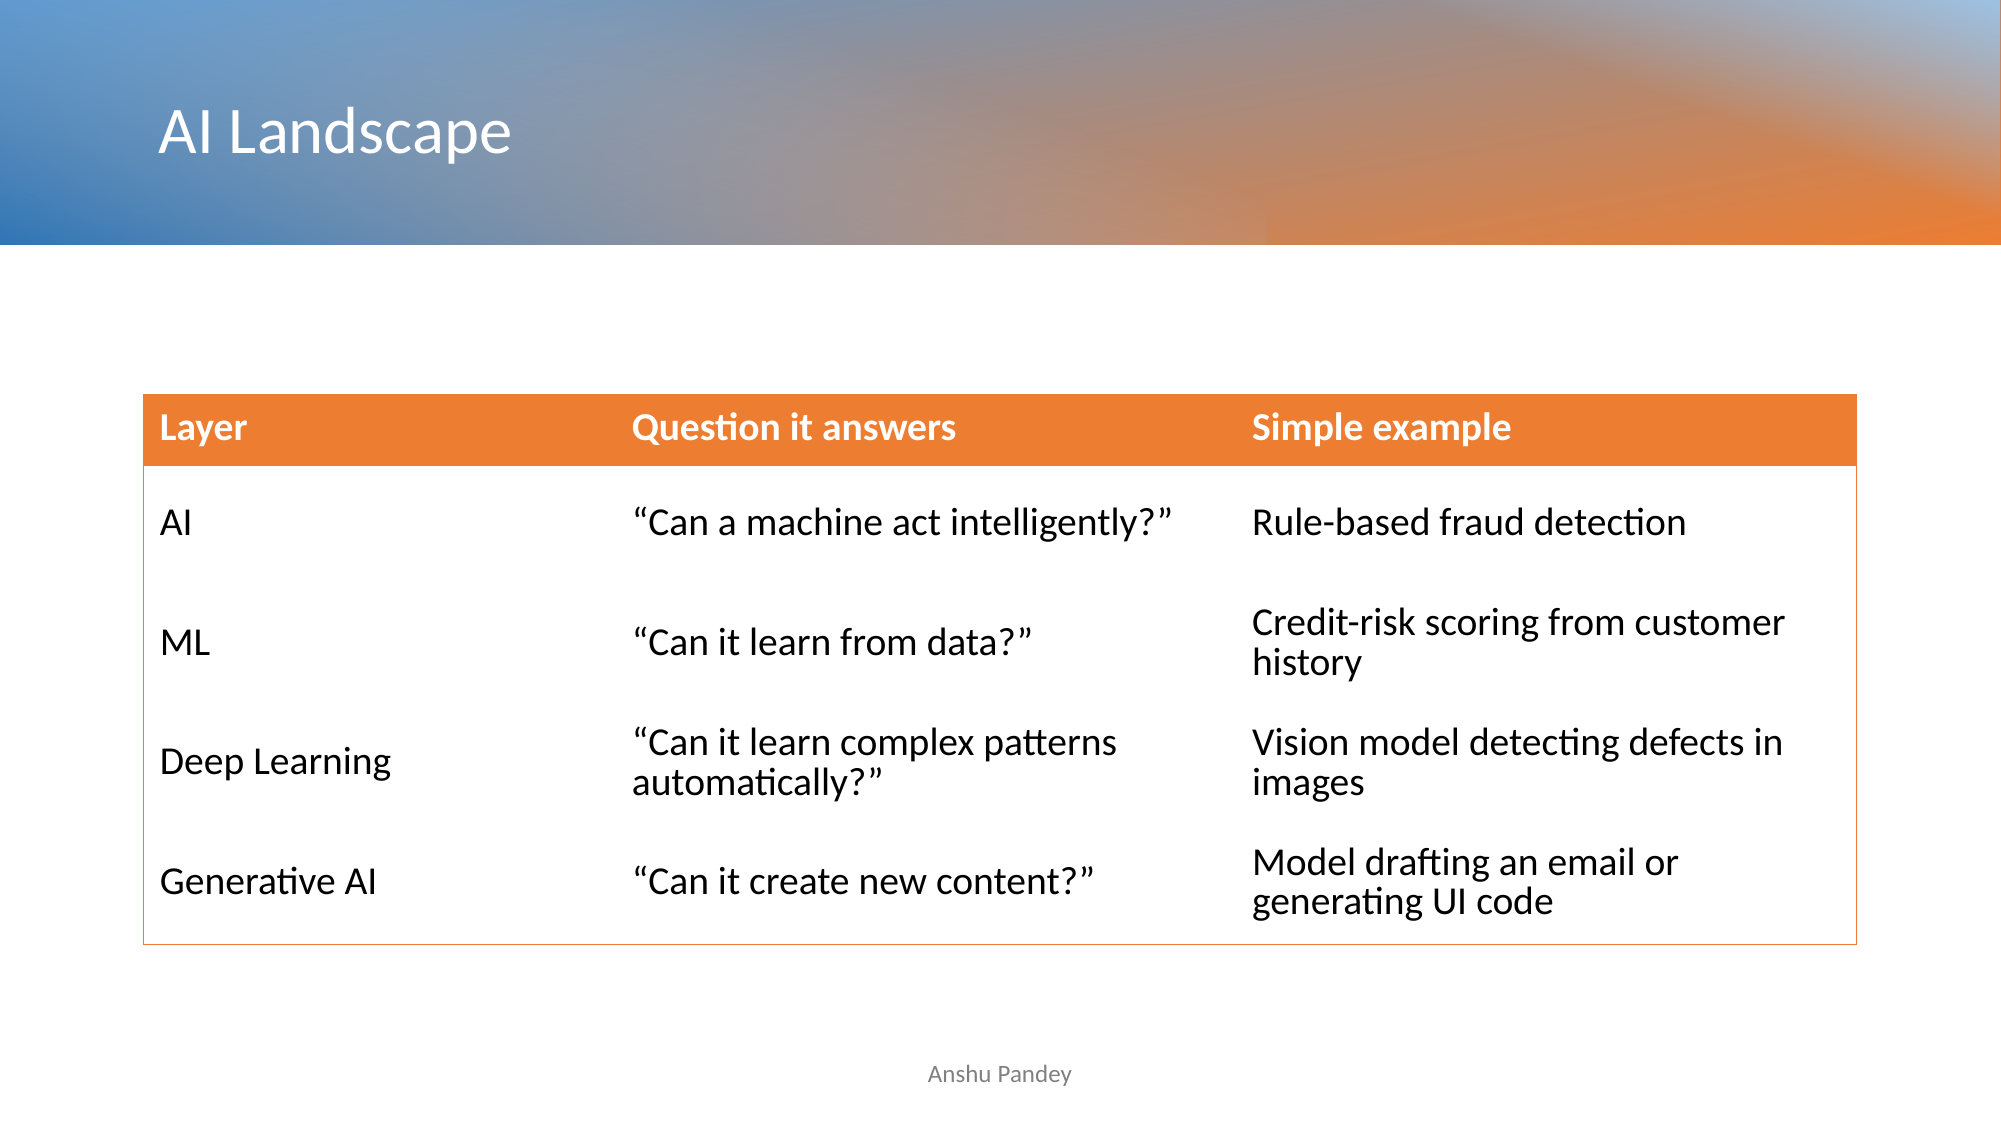

# AI Landscape
| Layer | Question it answers | Simple example |
| --- | --- | --- |
| AI | “Can a machine act intelligently?” | Rule-based fraud detection |
| ML | “Can it learn from data?” | Credit-risk scoring from customer history |
| Deep Learning | “Can it learn complex patterns automatically?” | Vision model detecting defects in images |
| Generative AI | “Can it create new content?” | Model drafting an email or generating UI code |
Anshu Pandey